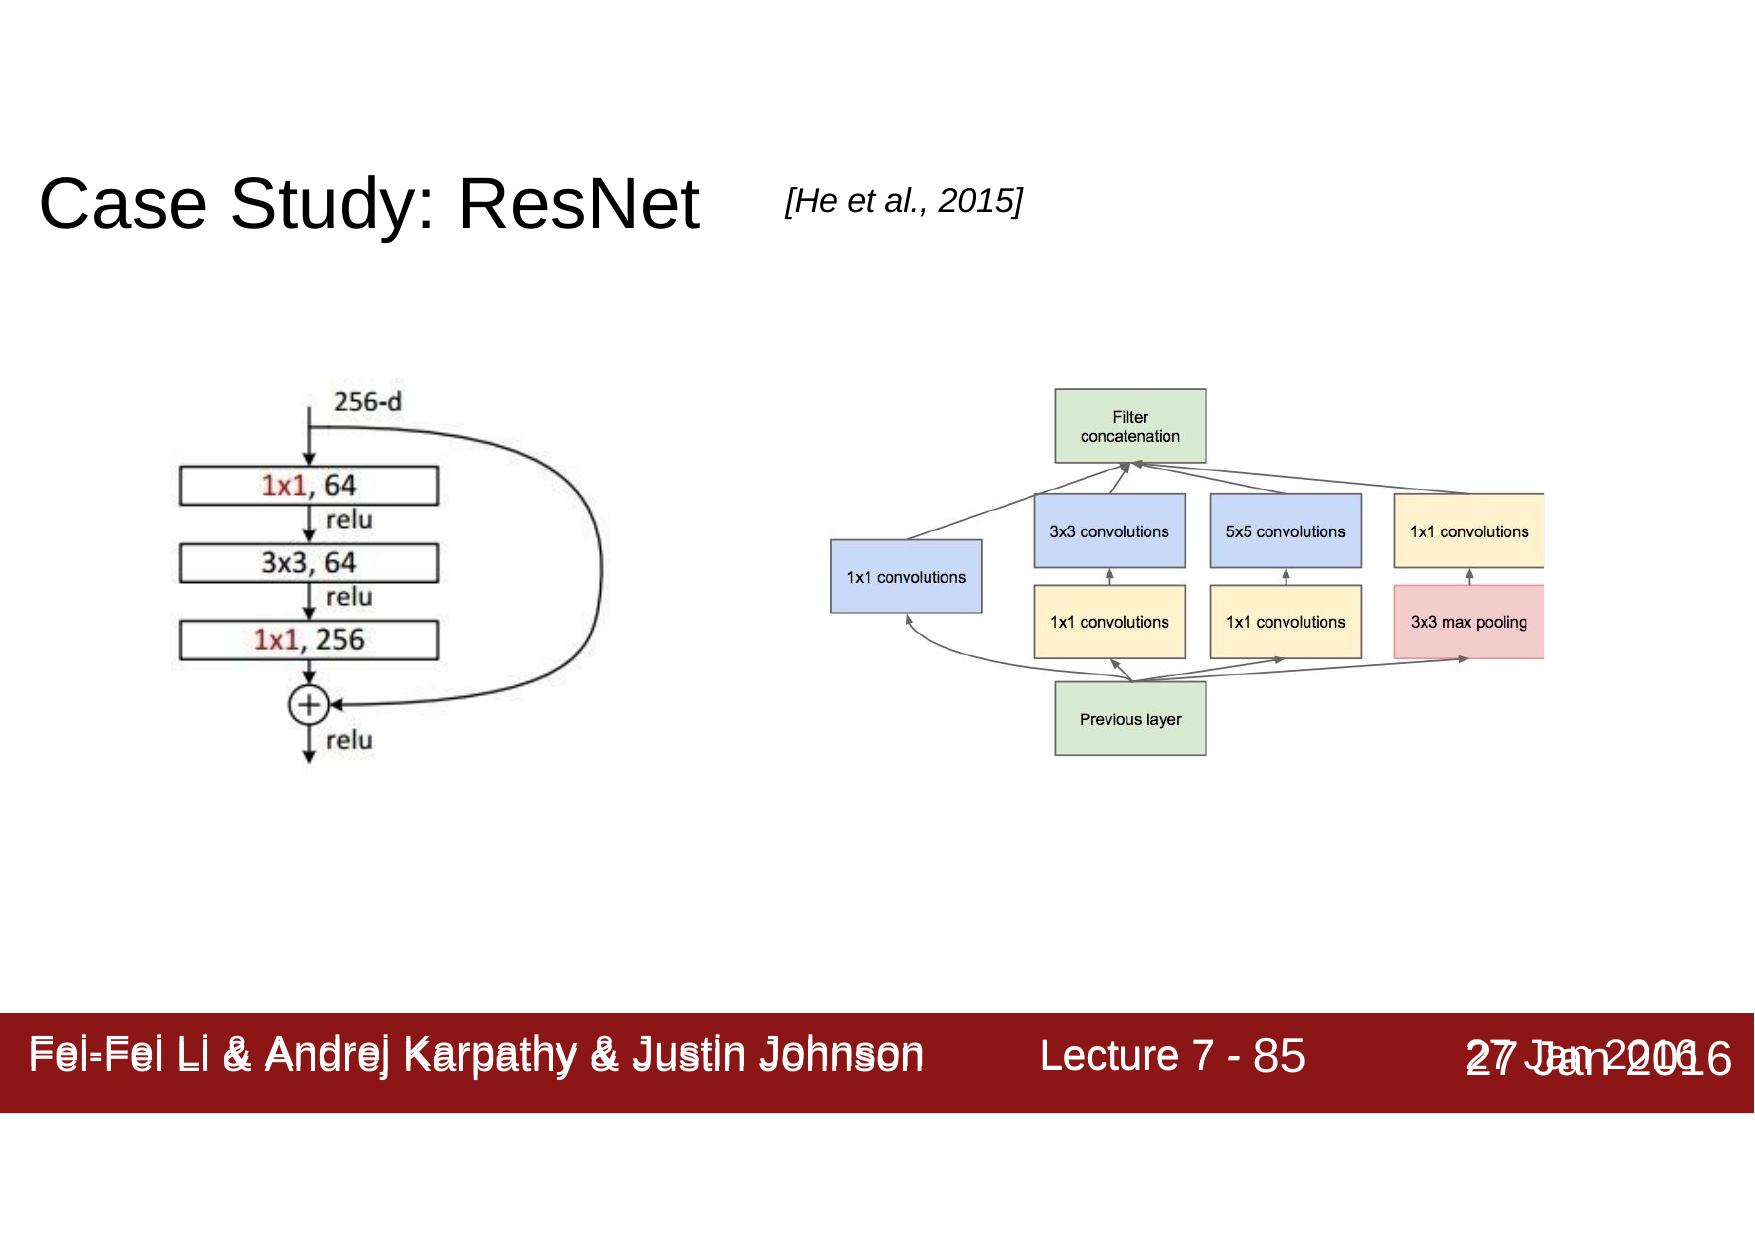

# Case Study: ResNet
[He et al., 2015]

(this trick is also used in GoogLeNet)
Lecture 7 - 85
27 Jan 2016
Fei-Fei Li & Andrej Karpathy & Justin Johnson
Fei-Fei Li & Andrej Karpathy & Justin Johnson	Lecture 7 -	27 Jan 2016